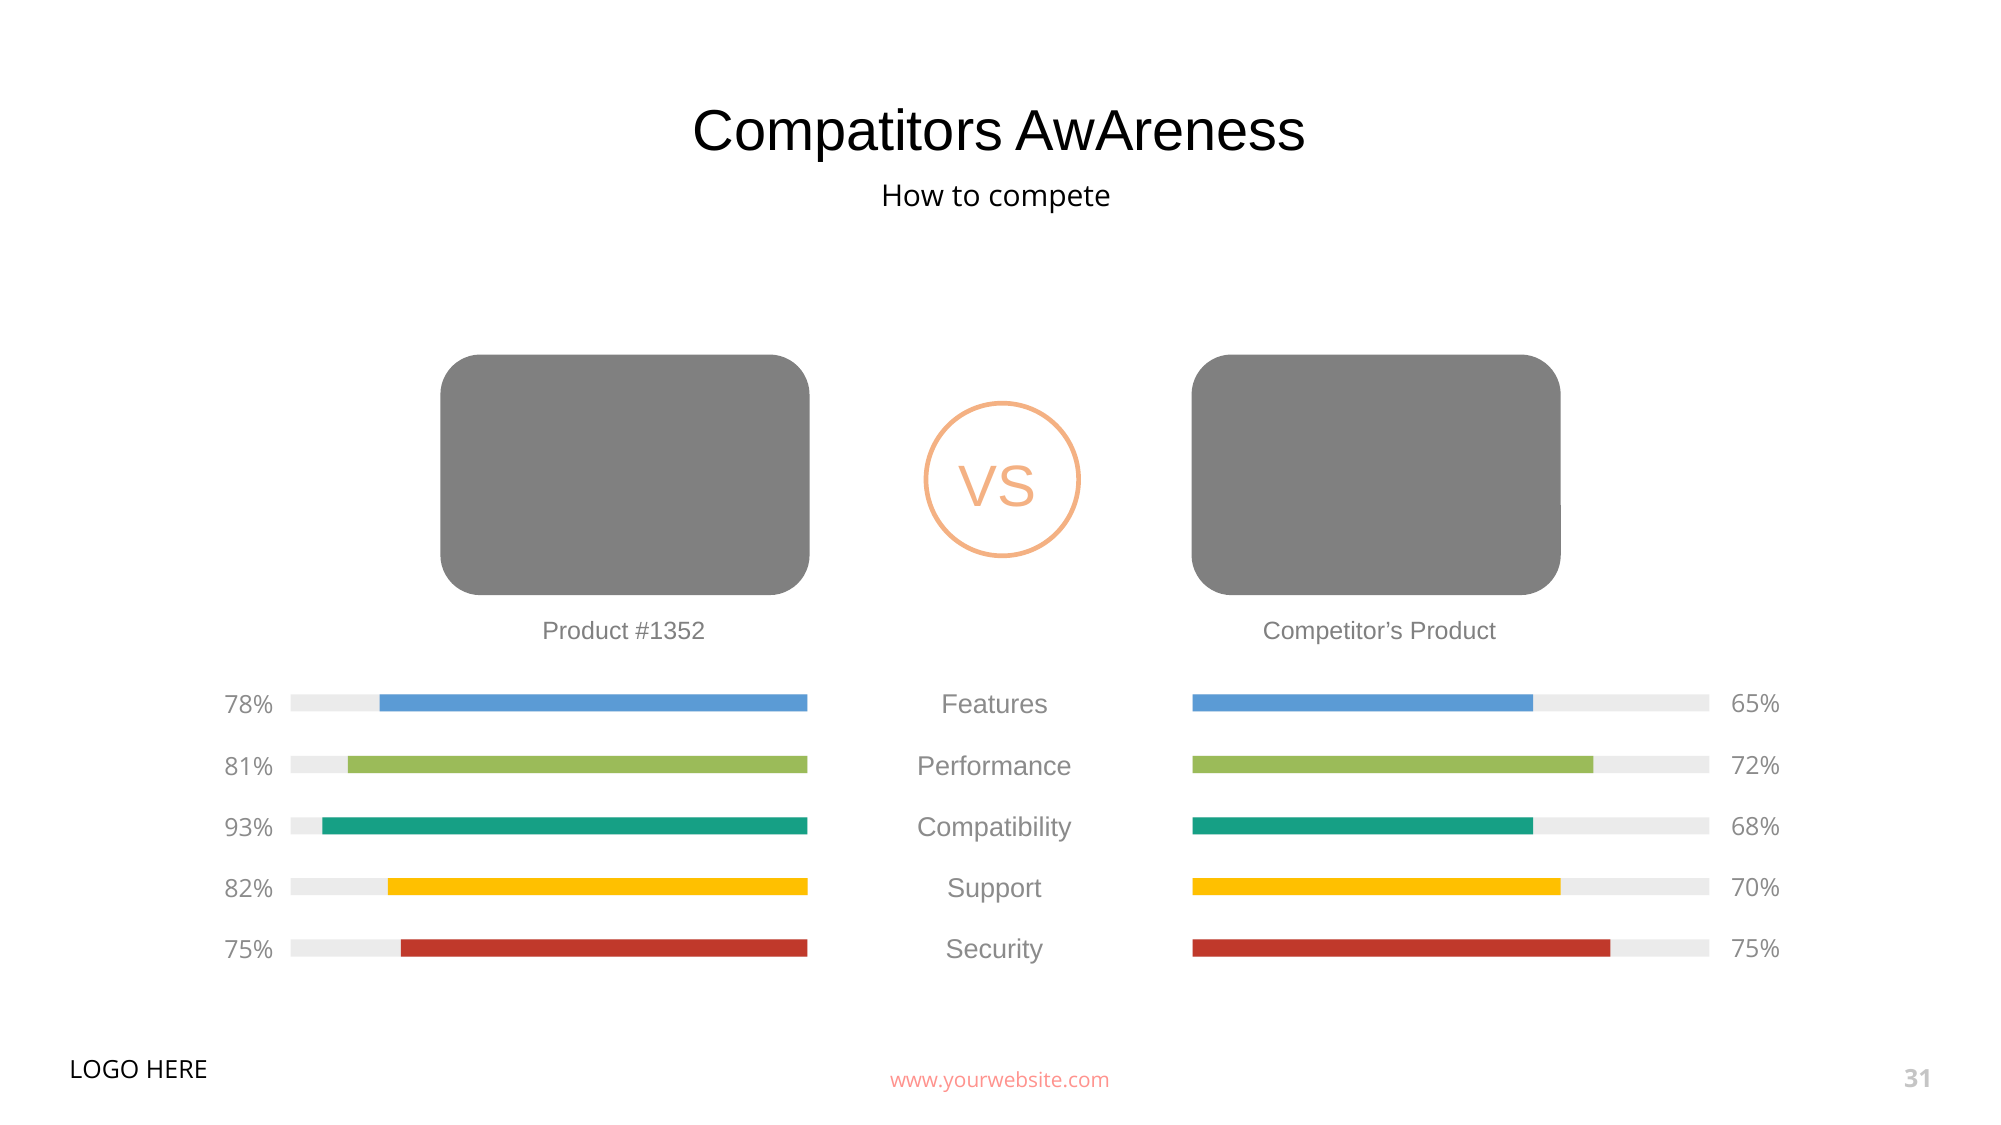

# Compatitors AwAreness
How to compete

VS
Product #1352
Competitor’s Product
65%
78%
Features

72%
81%
Performance

68%
93%
Compatibility

70%
82%
Support

75%
75%
Security

LOGO HERE
www.yourwebsite.com
31